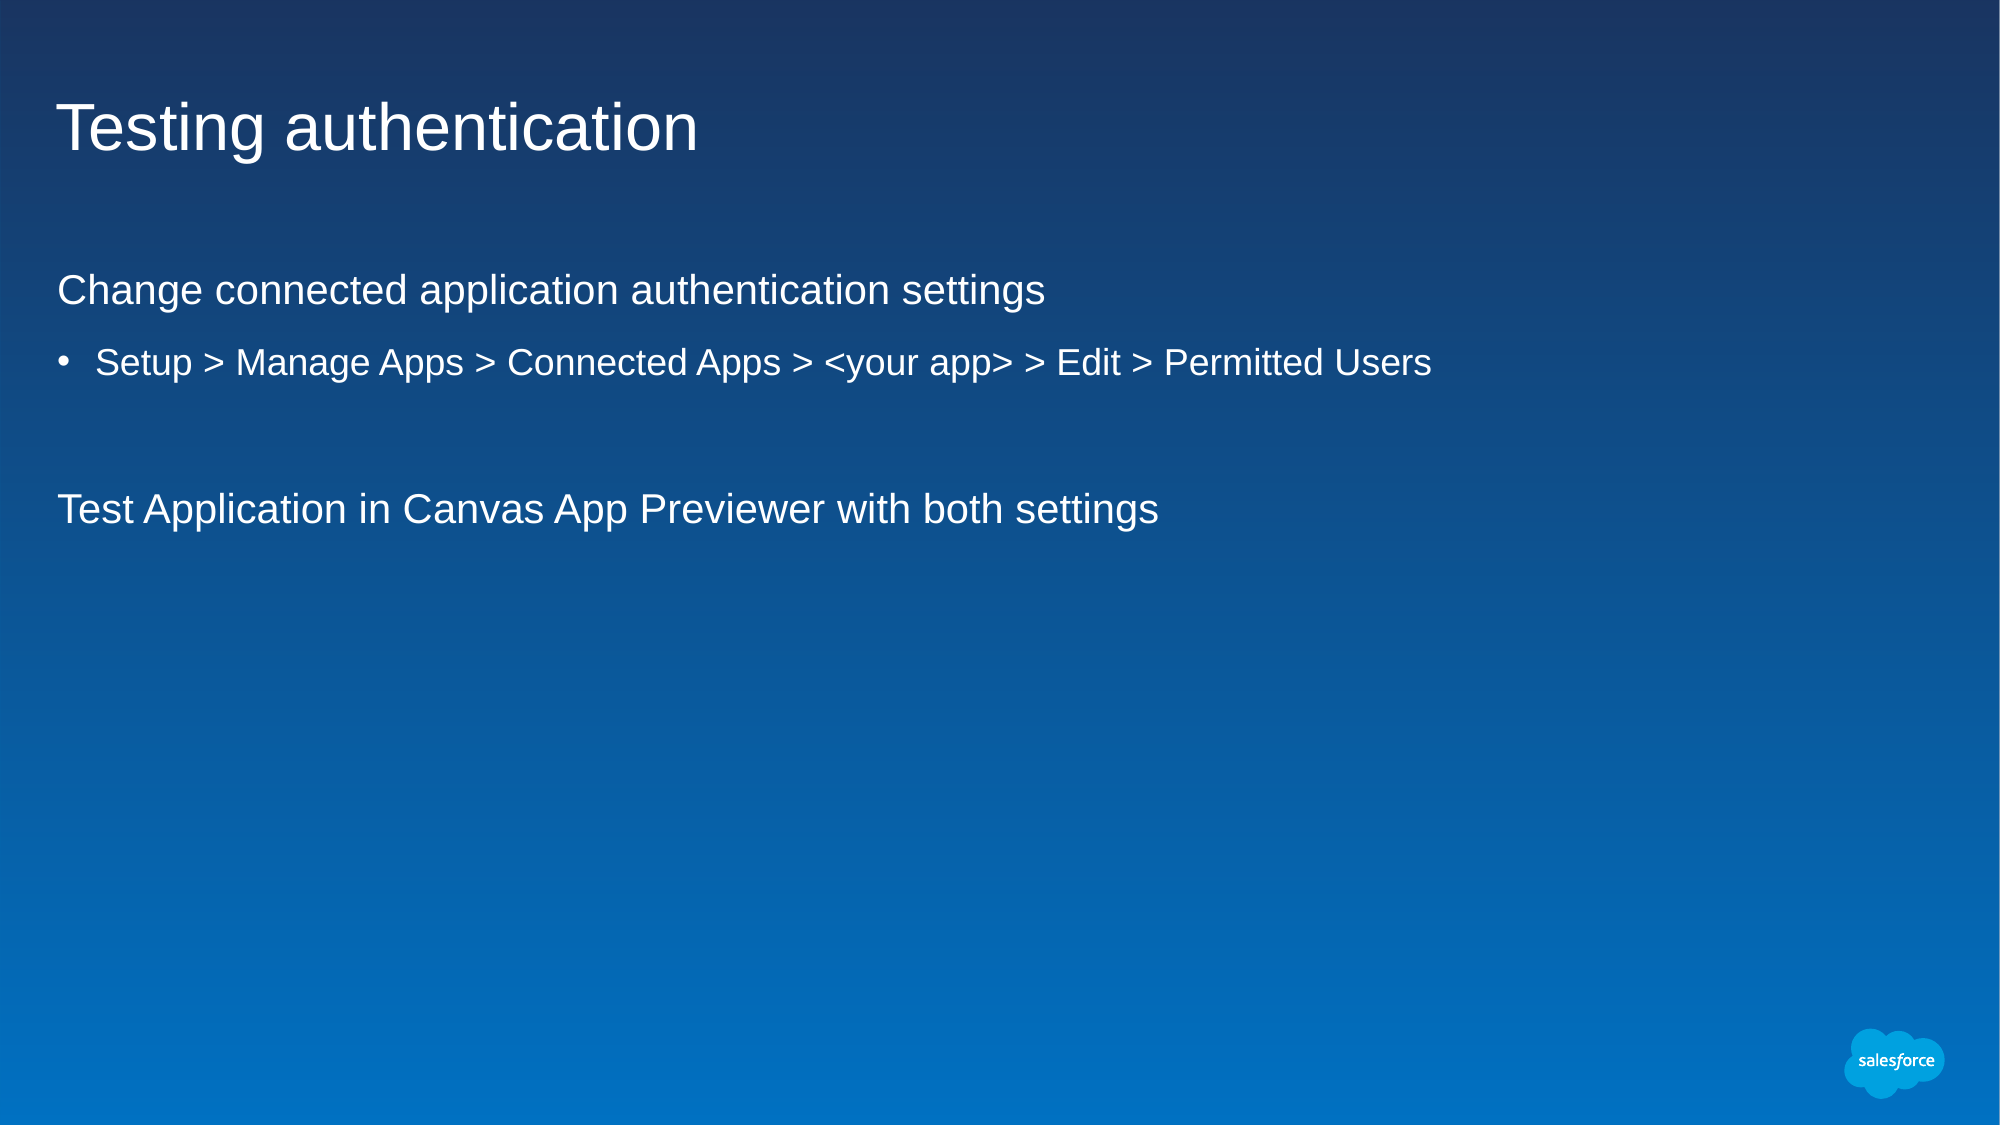

# Testing authentication
Change connected application authentication settings
Setup > Manage Apps > Connected Apps > <your app> > Edit > Permitted Users

Test Application in Canvas App Previewer with both settings